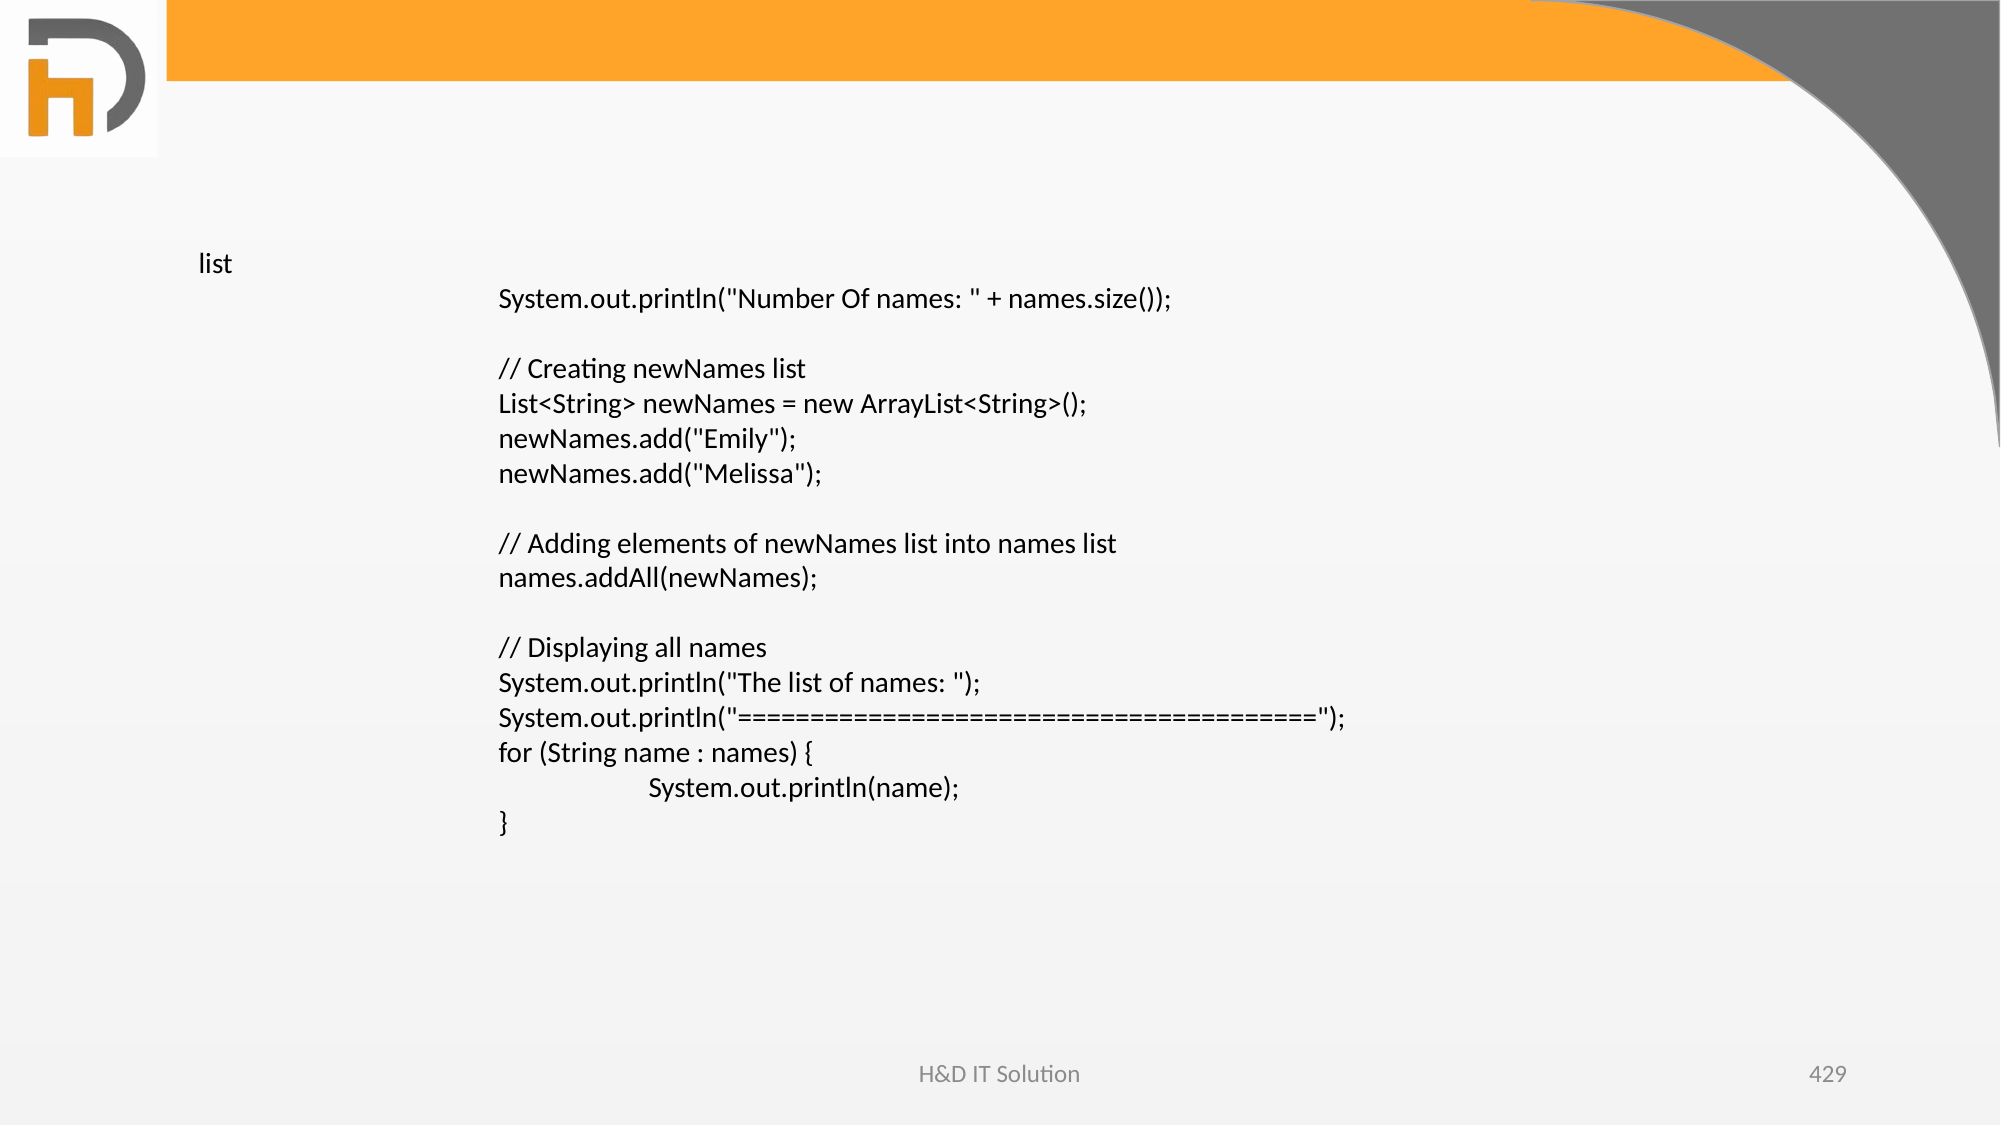

list
		System.out.println("Number Of names: " + names.size());

		// Creating newNames list
		List<String> newNames = new ArrayList<String>();
		newNames.add("Emily");
		newNames.add("Melissa");

		// Adding elements of newNames list into names list
		names.addAll(newNames);

		// Displaying all names
		System.out.println("The list of names: ");
		System.out.println("========================================");
		for (String name : names) {
			System.out.println(name);
		}

H&D IT Solution
429